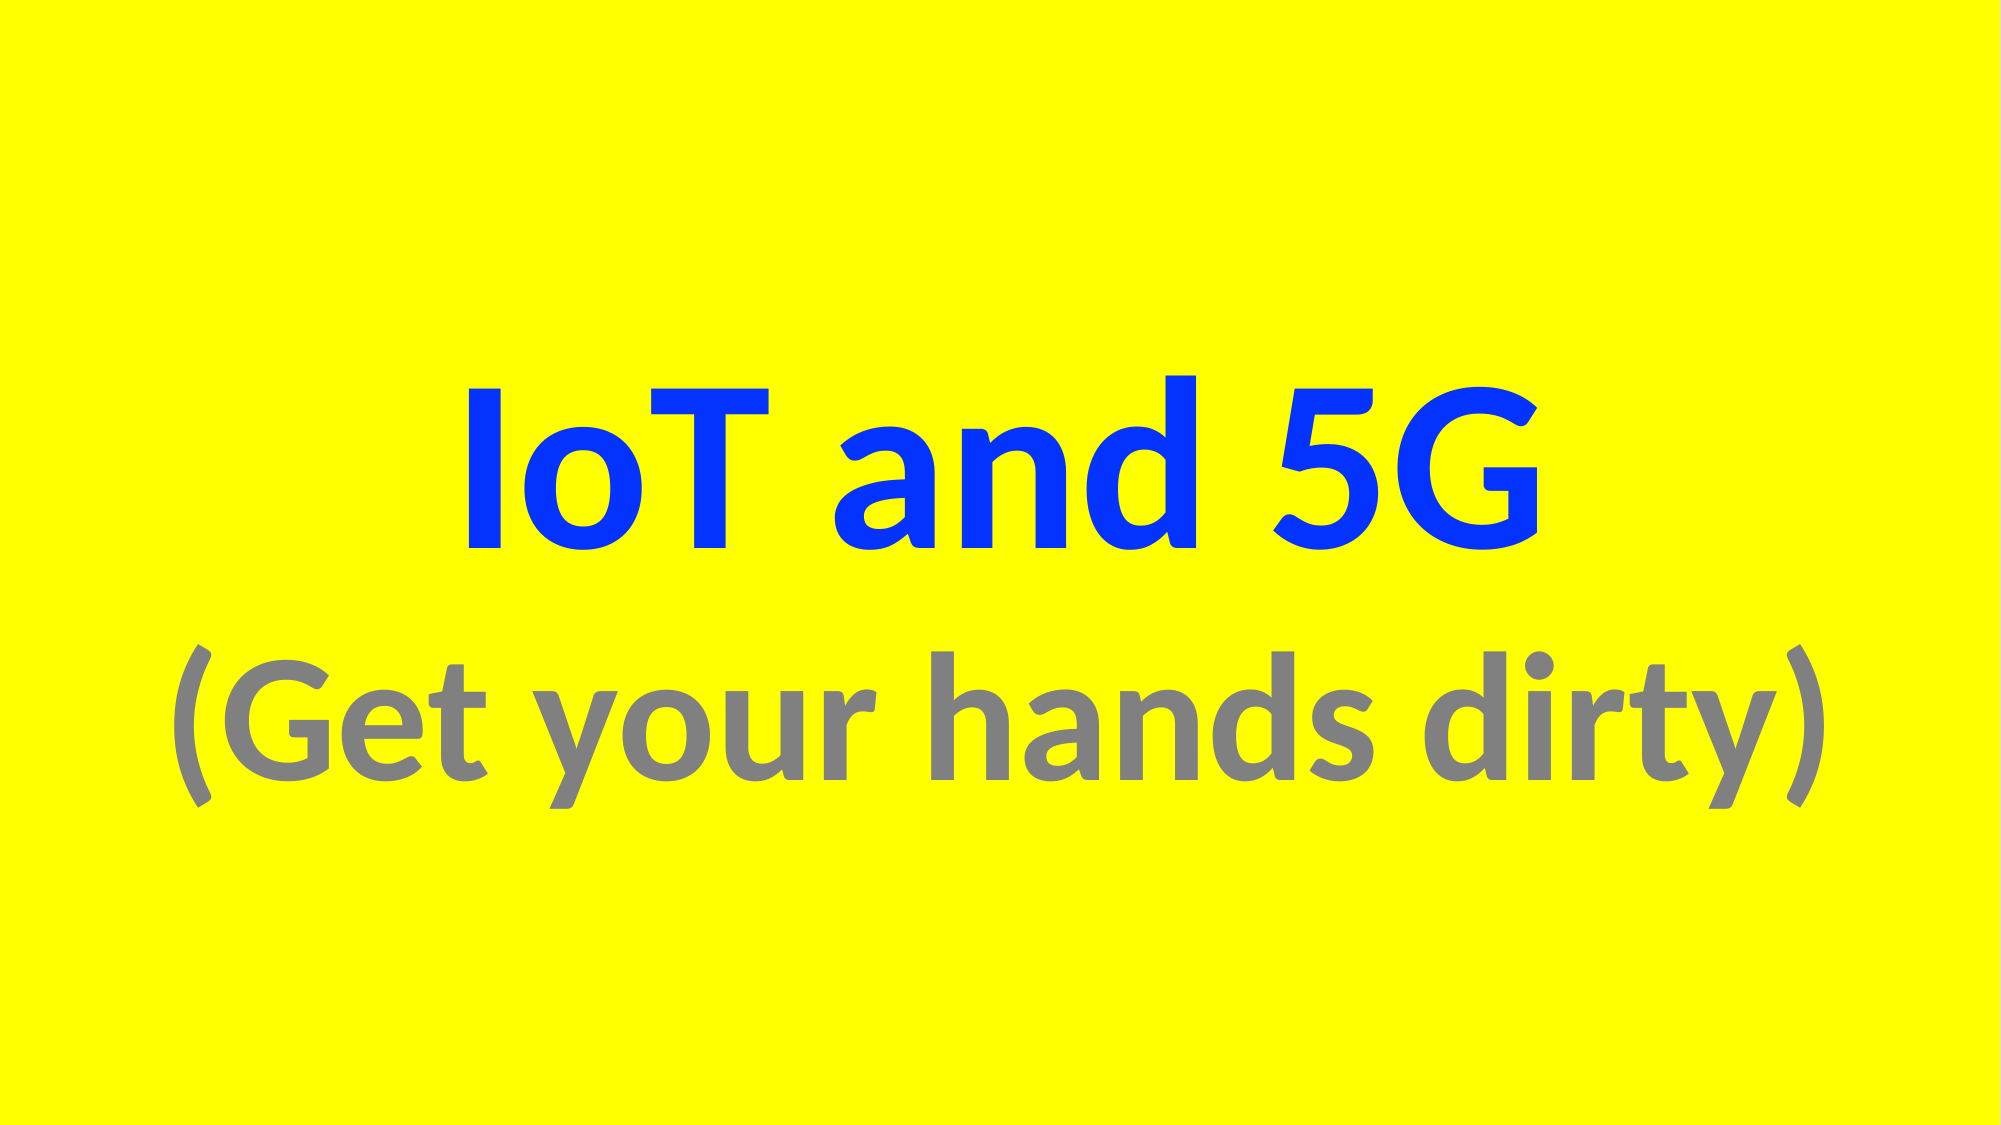

IoT and 5G
(Get your hands dirty)